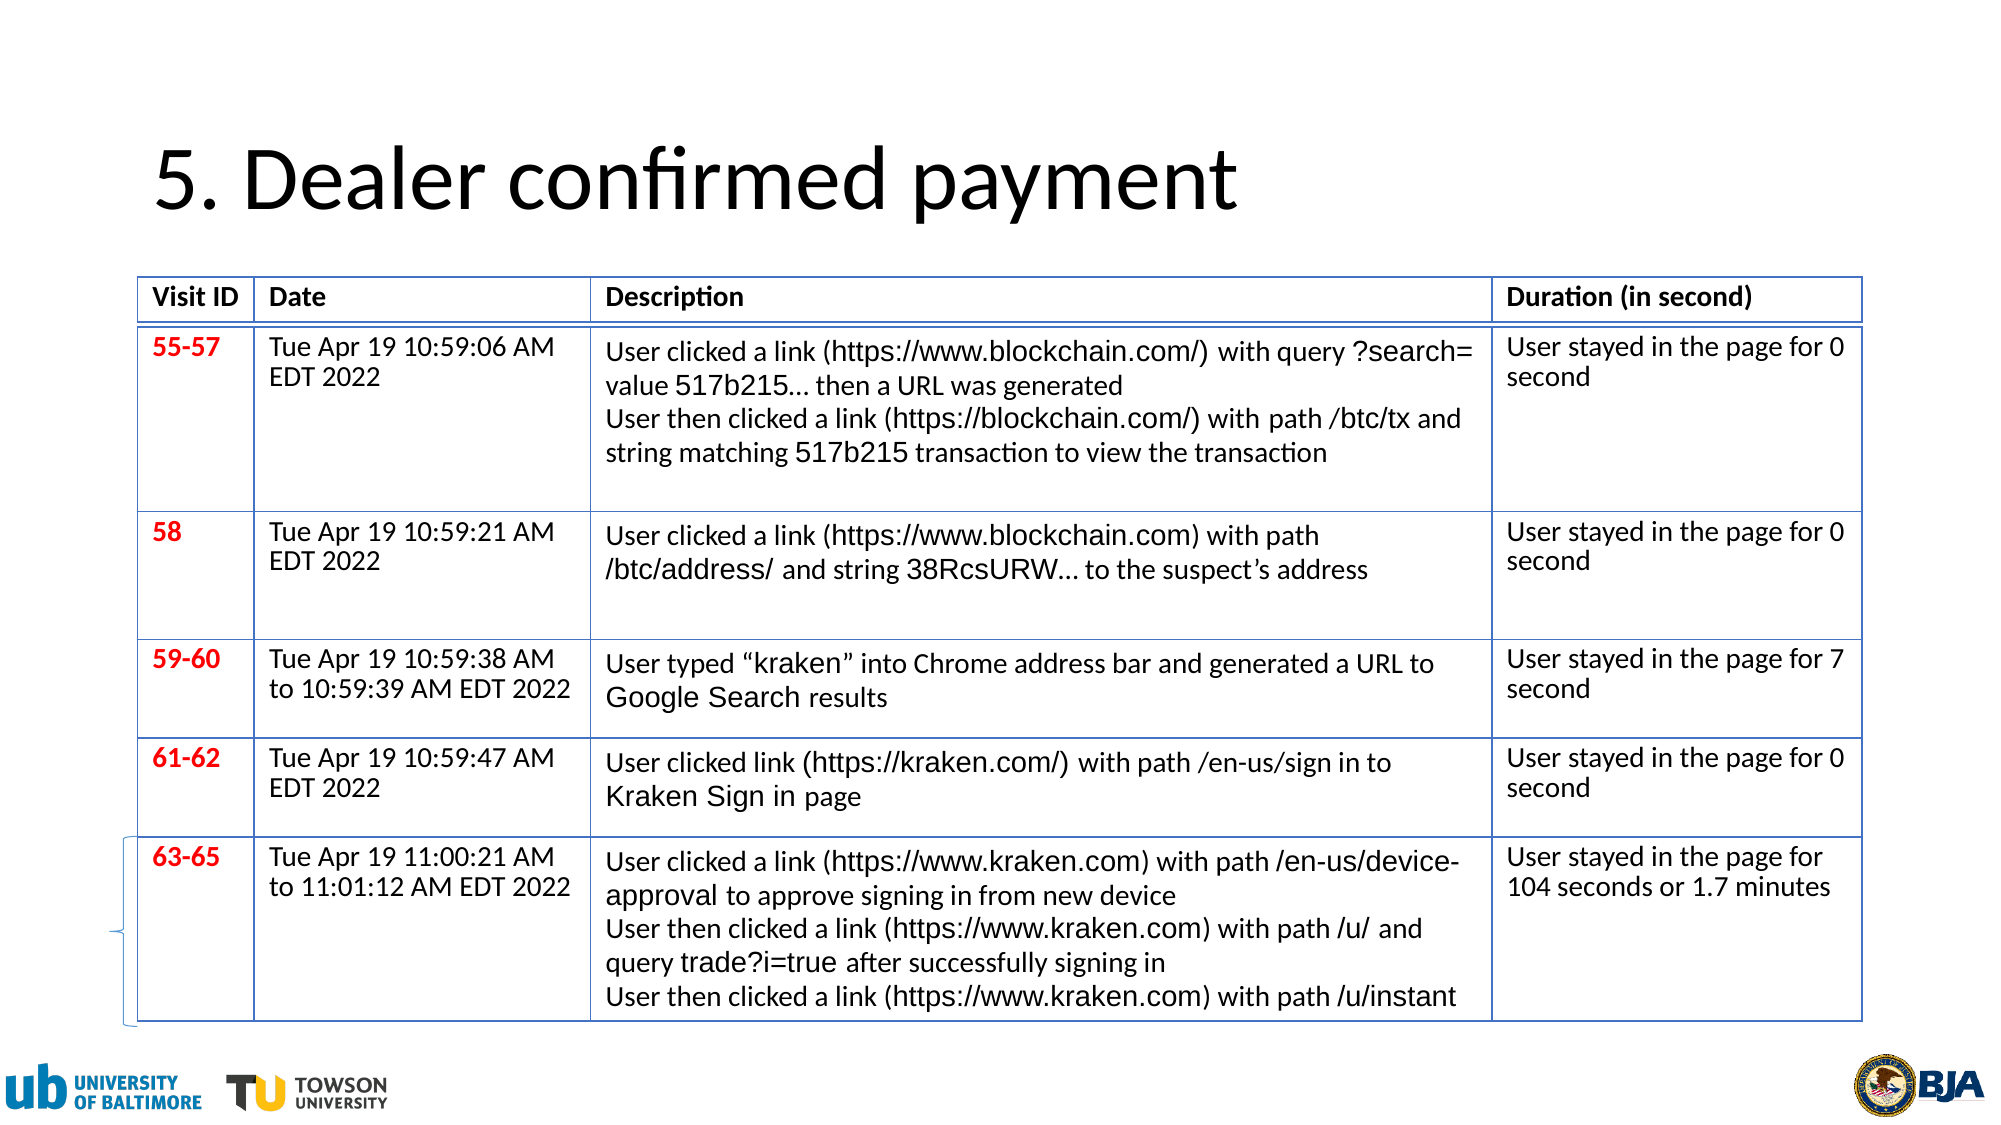

# 5. Dealer confirmed payment
| Visit ID | Date | Description | Duration (in second) |
| --- | --- | --- | --- |
| 55-57 | Tue Apr 19 10:59:06 AM EDT 2022 | User clicked a link (https://www.blockchain.com/) with query ?search= value 517b215… then a URL was generated User then clicked a link (https://blockchain.com/) with path /btc/tx and string matching 517b215 transaction to view the transaction | User stayed in the page for 0 second |
| --- | --- | --- | --- |
| 58 | Tue Apr 19 10:59:21 AM EDT 2022 | User clicked a link (https://www.blockchain.com) with path /btc/address/ and string 38RcsURW… to the suspect’s address | User stayed in the page for 0 second |
| --- | --- | --- | --- |
| 59-60 | Tue Apr 19 10:59:38 AM to 10:59:39 AM EDT 2022 | User typed “kraken” into Chrome address bar and generated a URL to Google Search results | User stayed in the page for 7 second |
| --- | --- | --- | --- |
| 61-62 | Tue Apr 19 10:59:47 AM EDT 2022 | User clicked link (https://kraken.com/) with path /en-us/sign in to Kraken Sign in page | User stayed in the page for 0 second |
| --- | --- | --- | --- |

| 63-65 | Tue Apr 19 11:00:21 AM to 11:01:12 AM EDT 2022 | User clicked a link (https://www.kraken.com) with path /en-us/device-approval to approve signing in from new device User then clicked a link (https://www.kraken.com) with path /u/ and query trade?i=true after successfully signing in User then clicked a link (https://www.kraken.com) with path /u/instant | User stayed in the page for 104 seconds or 1.7 minutes |
| --- | --- | --- | --- |